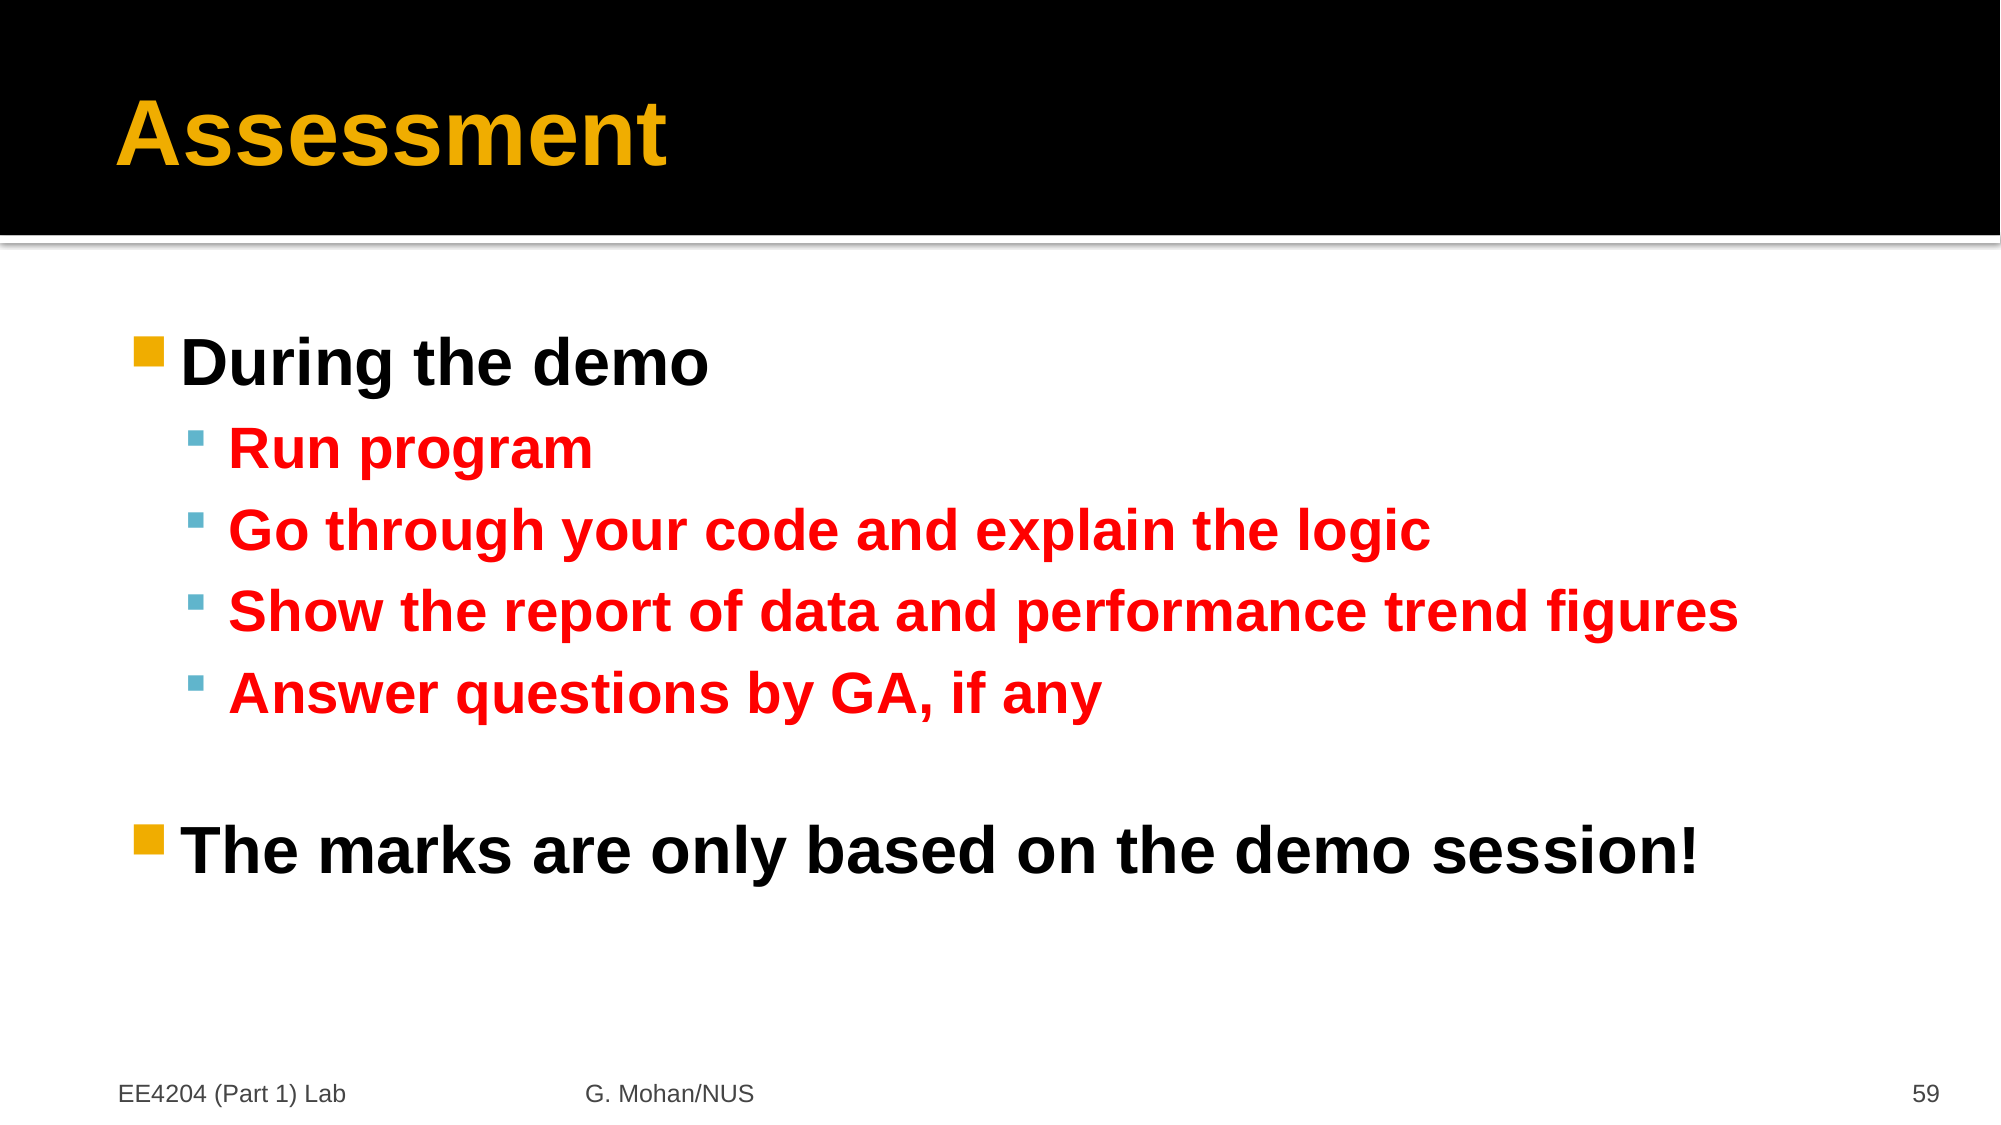

# Assessment
During the demo
Run program
Go through your code and explain the logic
Show the report of data and performance trend figures
Answer questions by GA, if any

The marks are only based on the demo session!

EE4204 (Part 1) Lab
G. Mohan/NUS
59